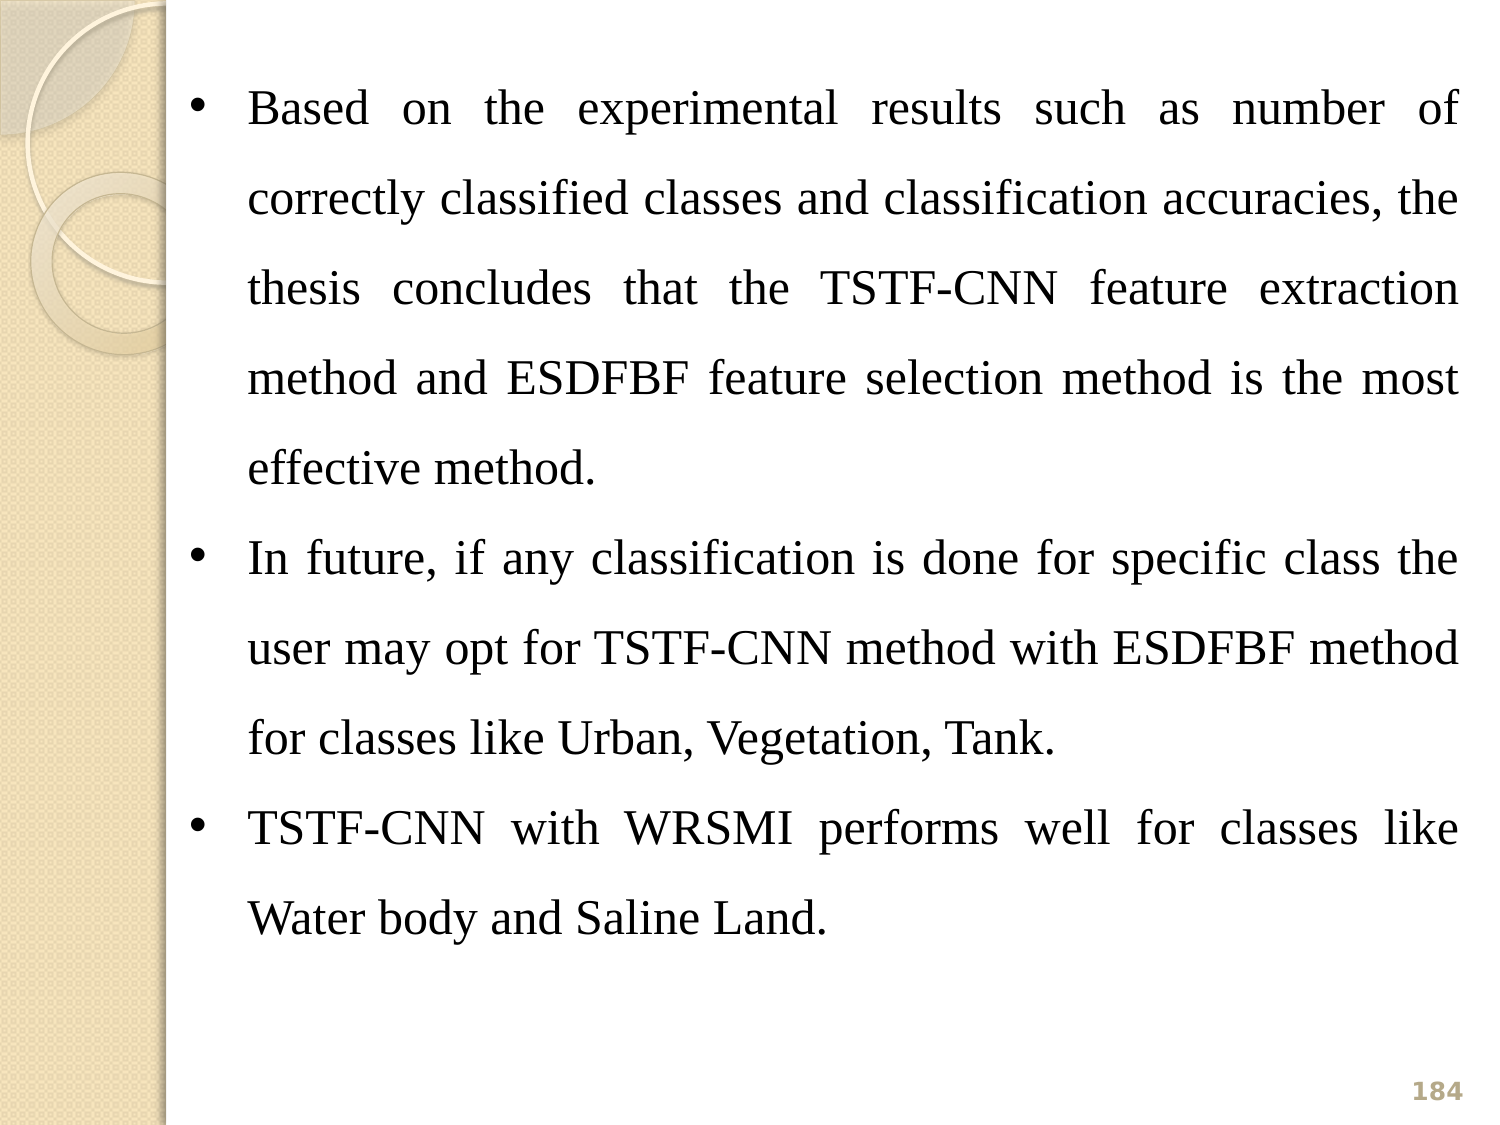

Based on the experimental results such as number of correctly classified classes and classification accuracies, the thesis concludes that the TSTF-CNN feature extraction method and ESDFBF feature selection method is the most effective method.
In future, if any classification is done for specific class the user may opt for TSTF-CNN method with ESDFBF method for classes like Urban, Vegetation, Tank.
TSTF-CNN with WRSMI performs well for classes like Water body and Saline Land.

184